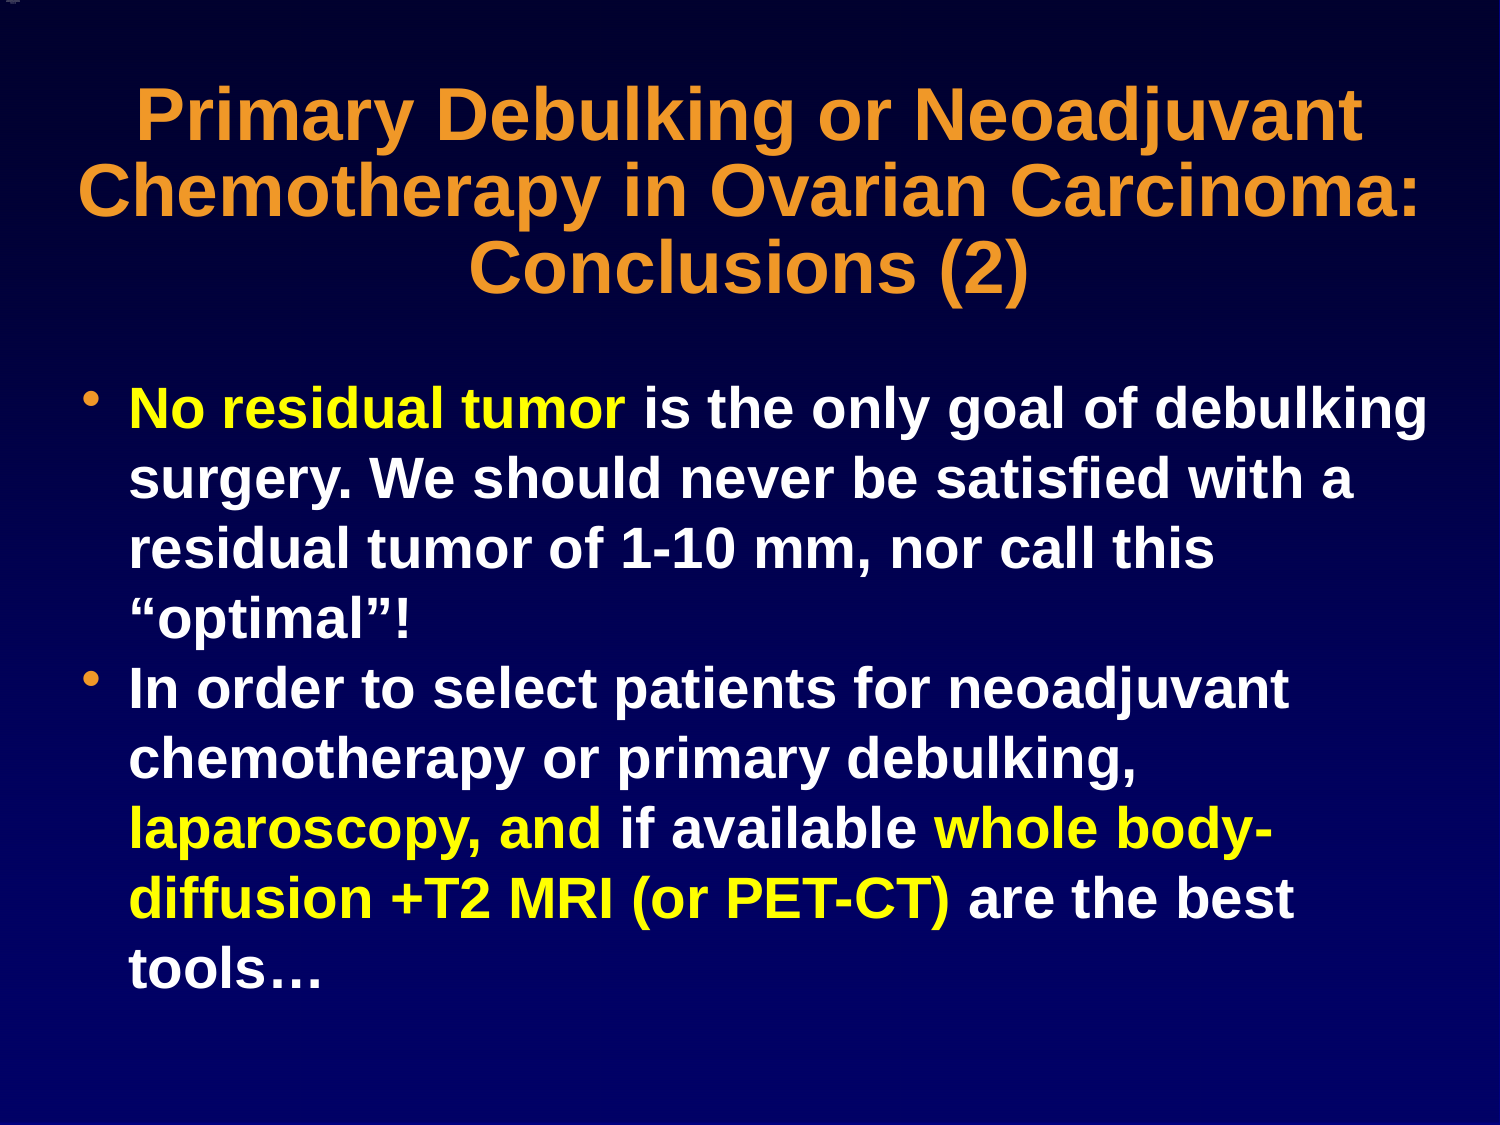

# Primary Debulking or Neoadjuvant Chemotherapy in Ovarian Carcinoma: Conclusions (2)
No residual tumor is the only goal of debulking surgery. We should never be satisfied with a residual tumor of 1-10 mm, nor call this “optimal”!
In order to select patients for neoadjuvant chemotherapy or primary debulking, laparoscopy, and if available whole body-diffusion +T2 MRI (or PET-CT) are the best tools…